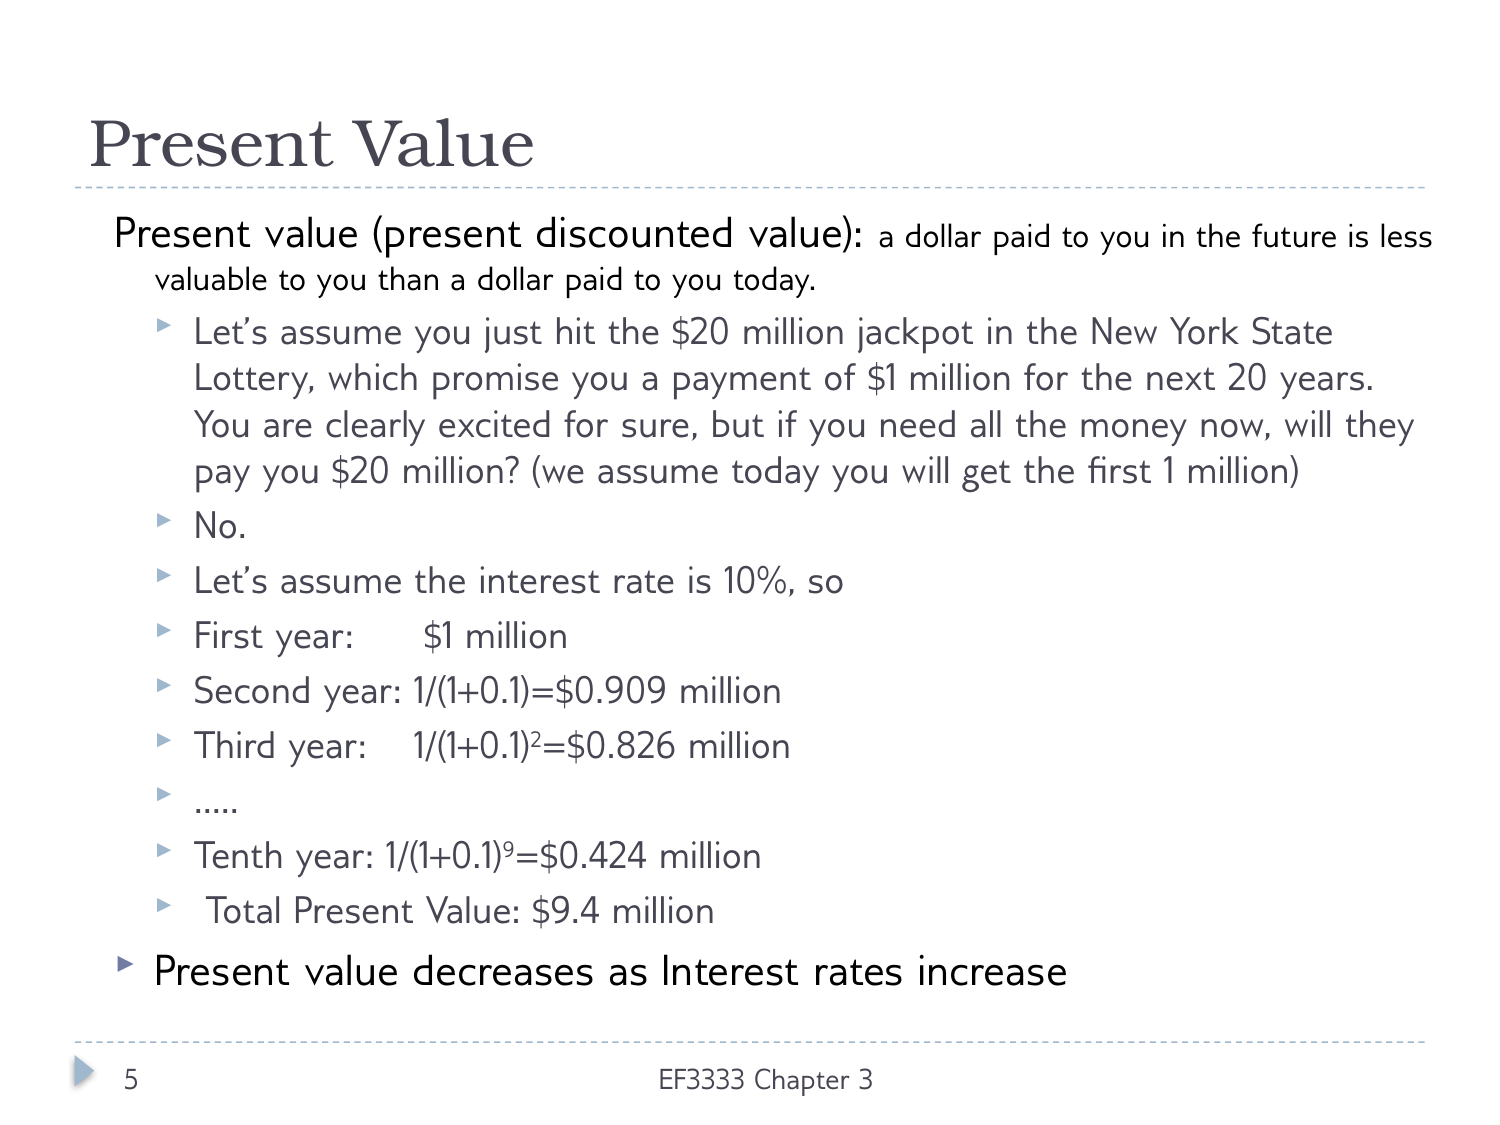

# Present Value
Present value (present discounted value): a dollar paid to you in the future is less valuable to you than a dollar paid to you today.
Let’s assume you just hit the $20 million jackpot in the New York State Lottery, which promise you a payment of $1 million for the next 20 years. You are clearly excited for sure, but if you need all the money now, will they pay you $20 million? (we assume today you will get the first 1 million)
No.
Let’s assume the interest rate is 10%, so
First year:      $1 million
Second year: 1/(1+0.1)=$0.909 million
Third year:    1/(1+0.1)2=$0.826 million
…..
Tenth year: 1/(1+0.1)9=$0.424 million
 Total Present Value: $9.4 million
Present value decreases as Interest rates increase
5
EF3333 Chapter 3